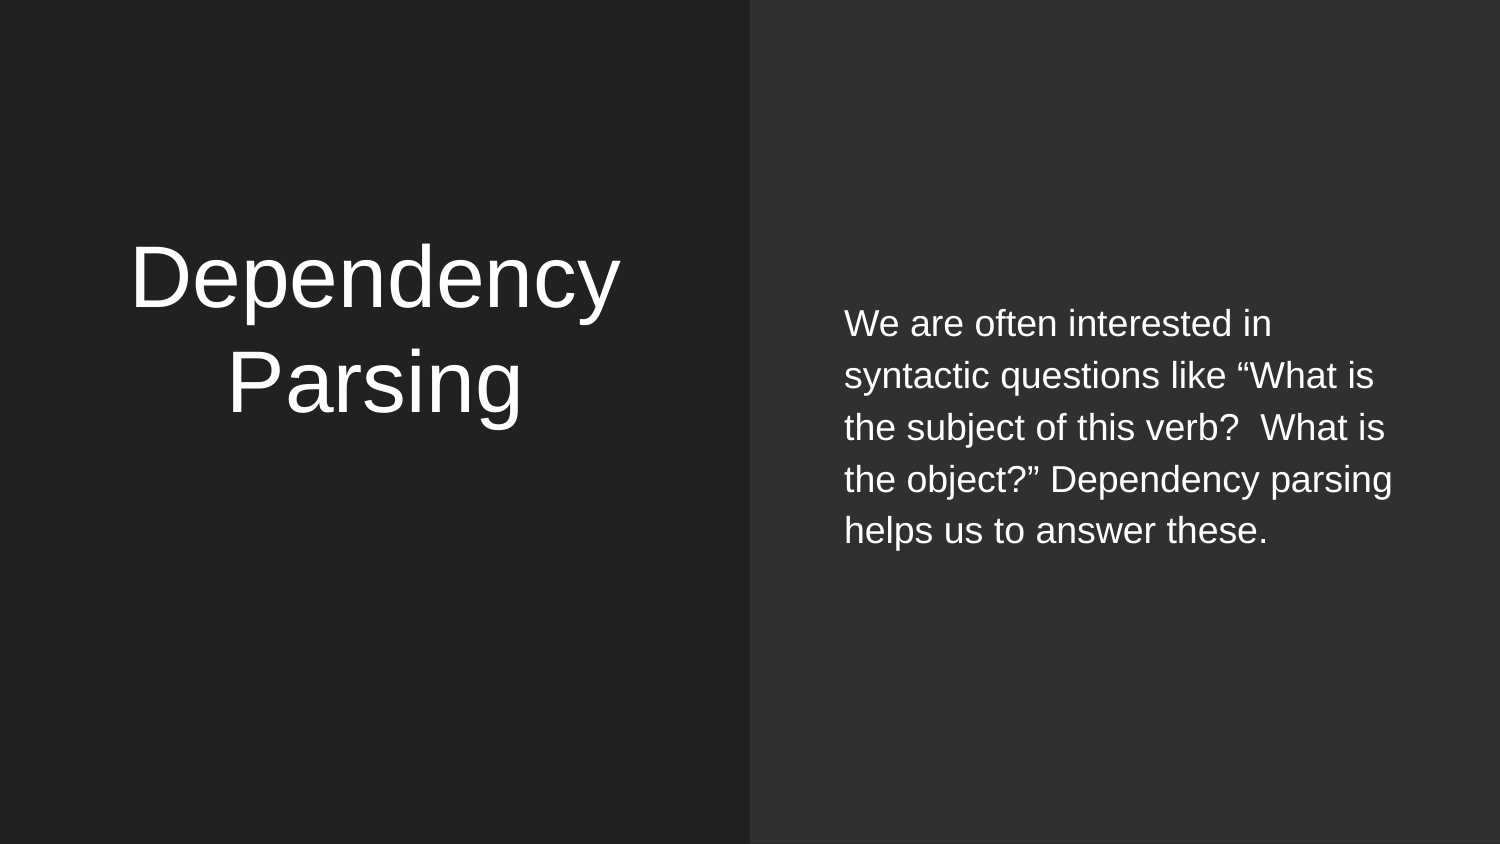

We are often interested in syntactic questions like “What is the subject of this verb?  What is the object?” Dependency parsing helps us to answer these.
# Dependency Parsing